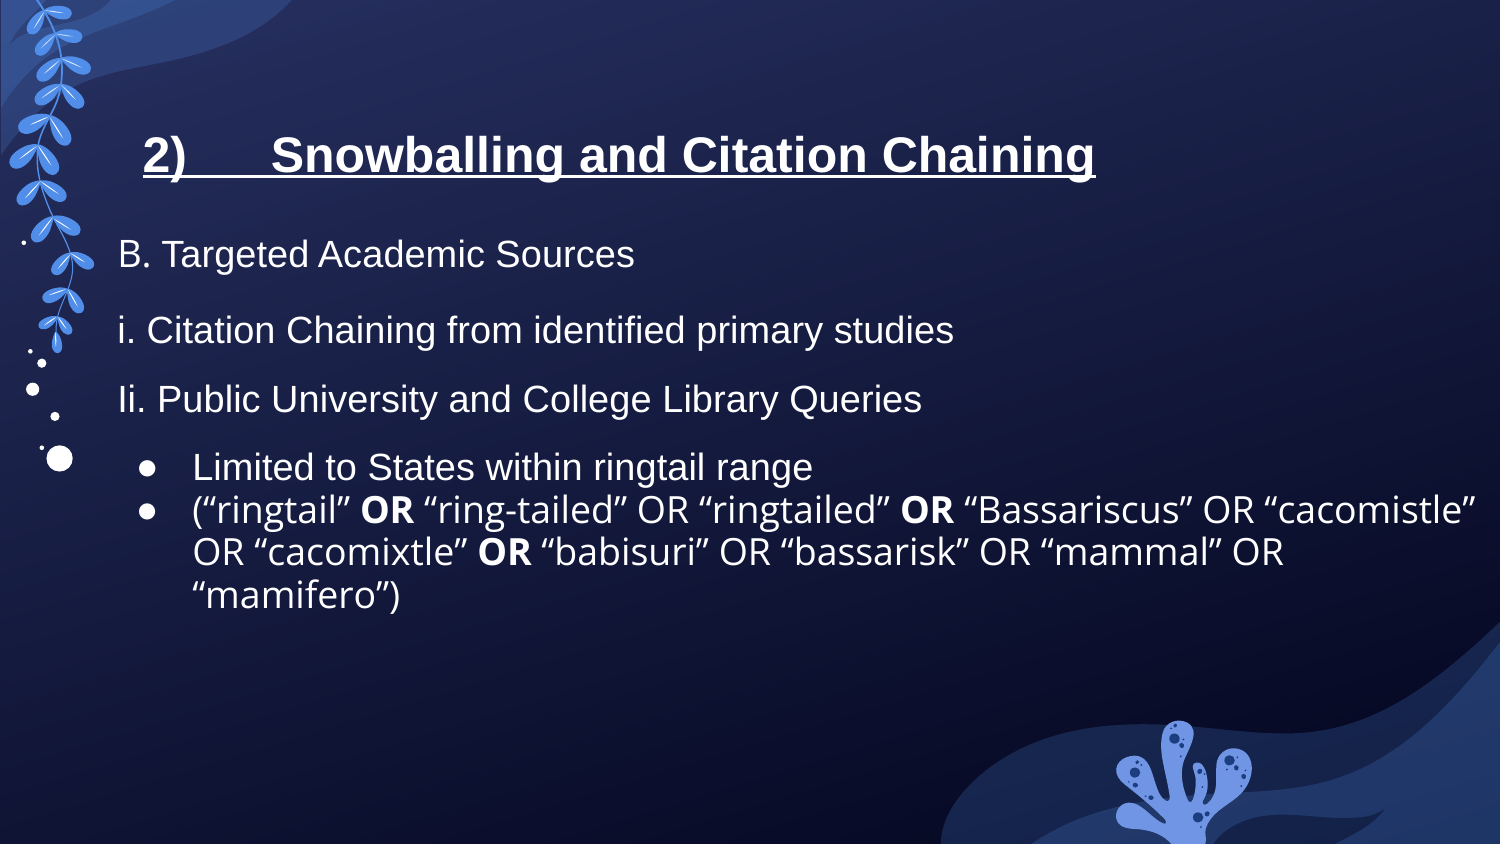

B. Targeted Academic Sources
i. Citation Chaining from identified primary studies
Ii. Public University and College Library Queries
Limited to States within ringtail range
(“ringtail” OR “ring-tailed” OR “ringtailed” OR “Bassariscus” OR “cacomistle” OR “cacomixtle” OR “babisuri” OR “bassarisk” OR “mammal” OR “mamifero”)

2)      Snowballing and Citation Chaining